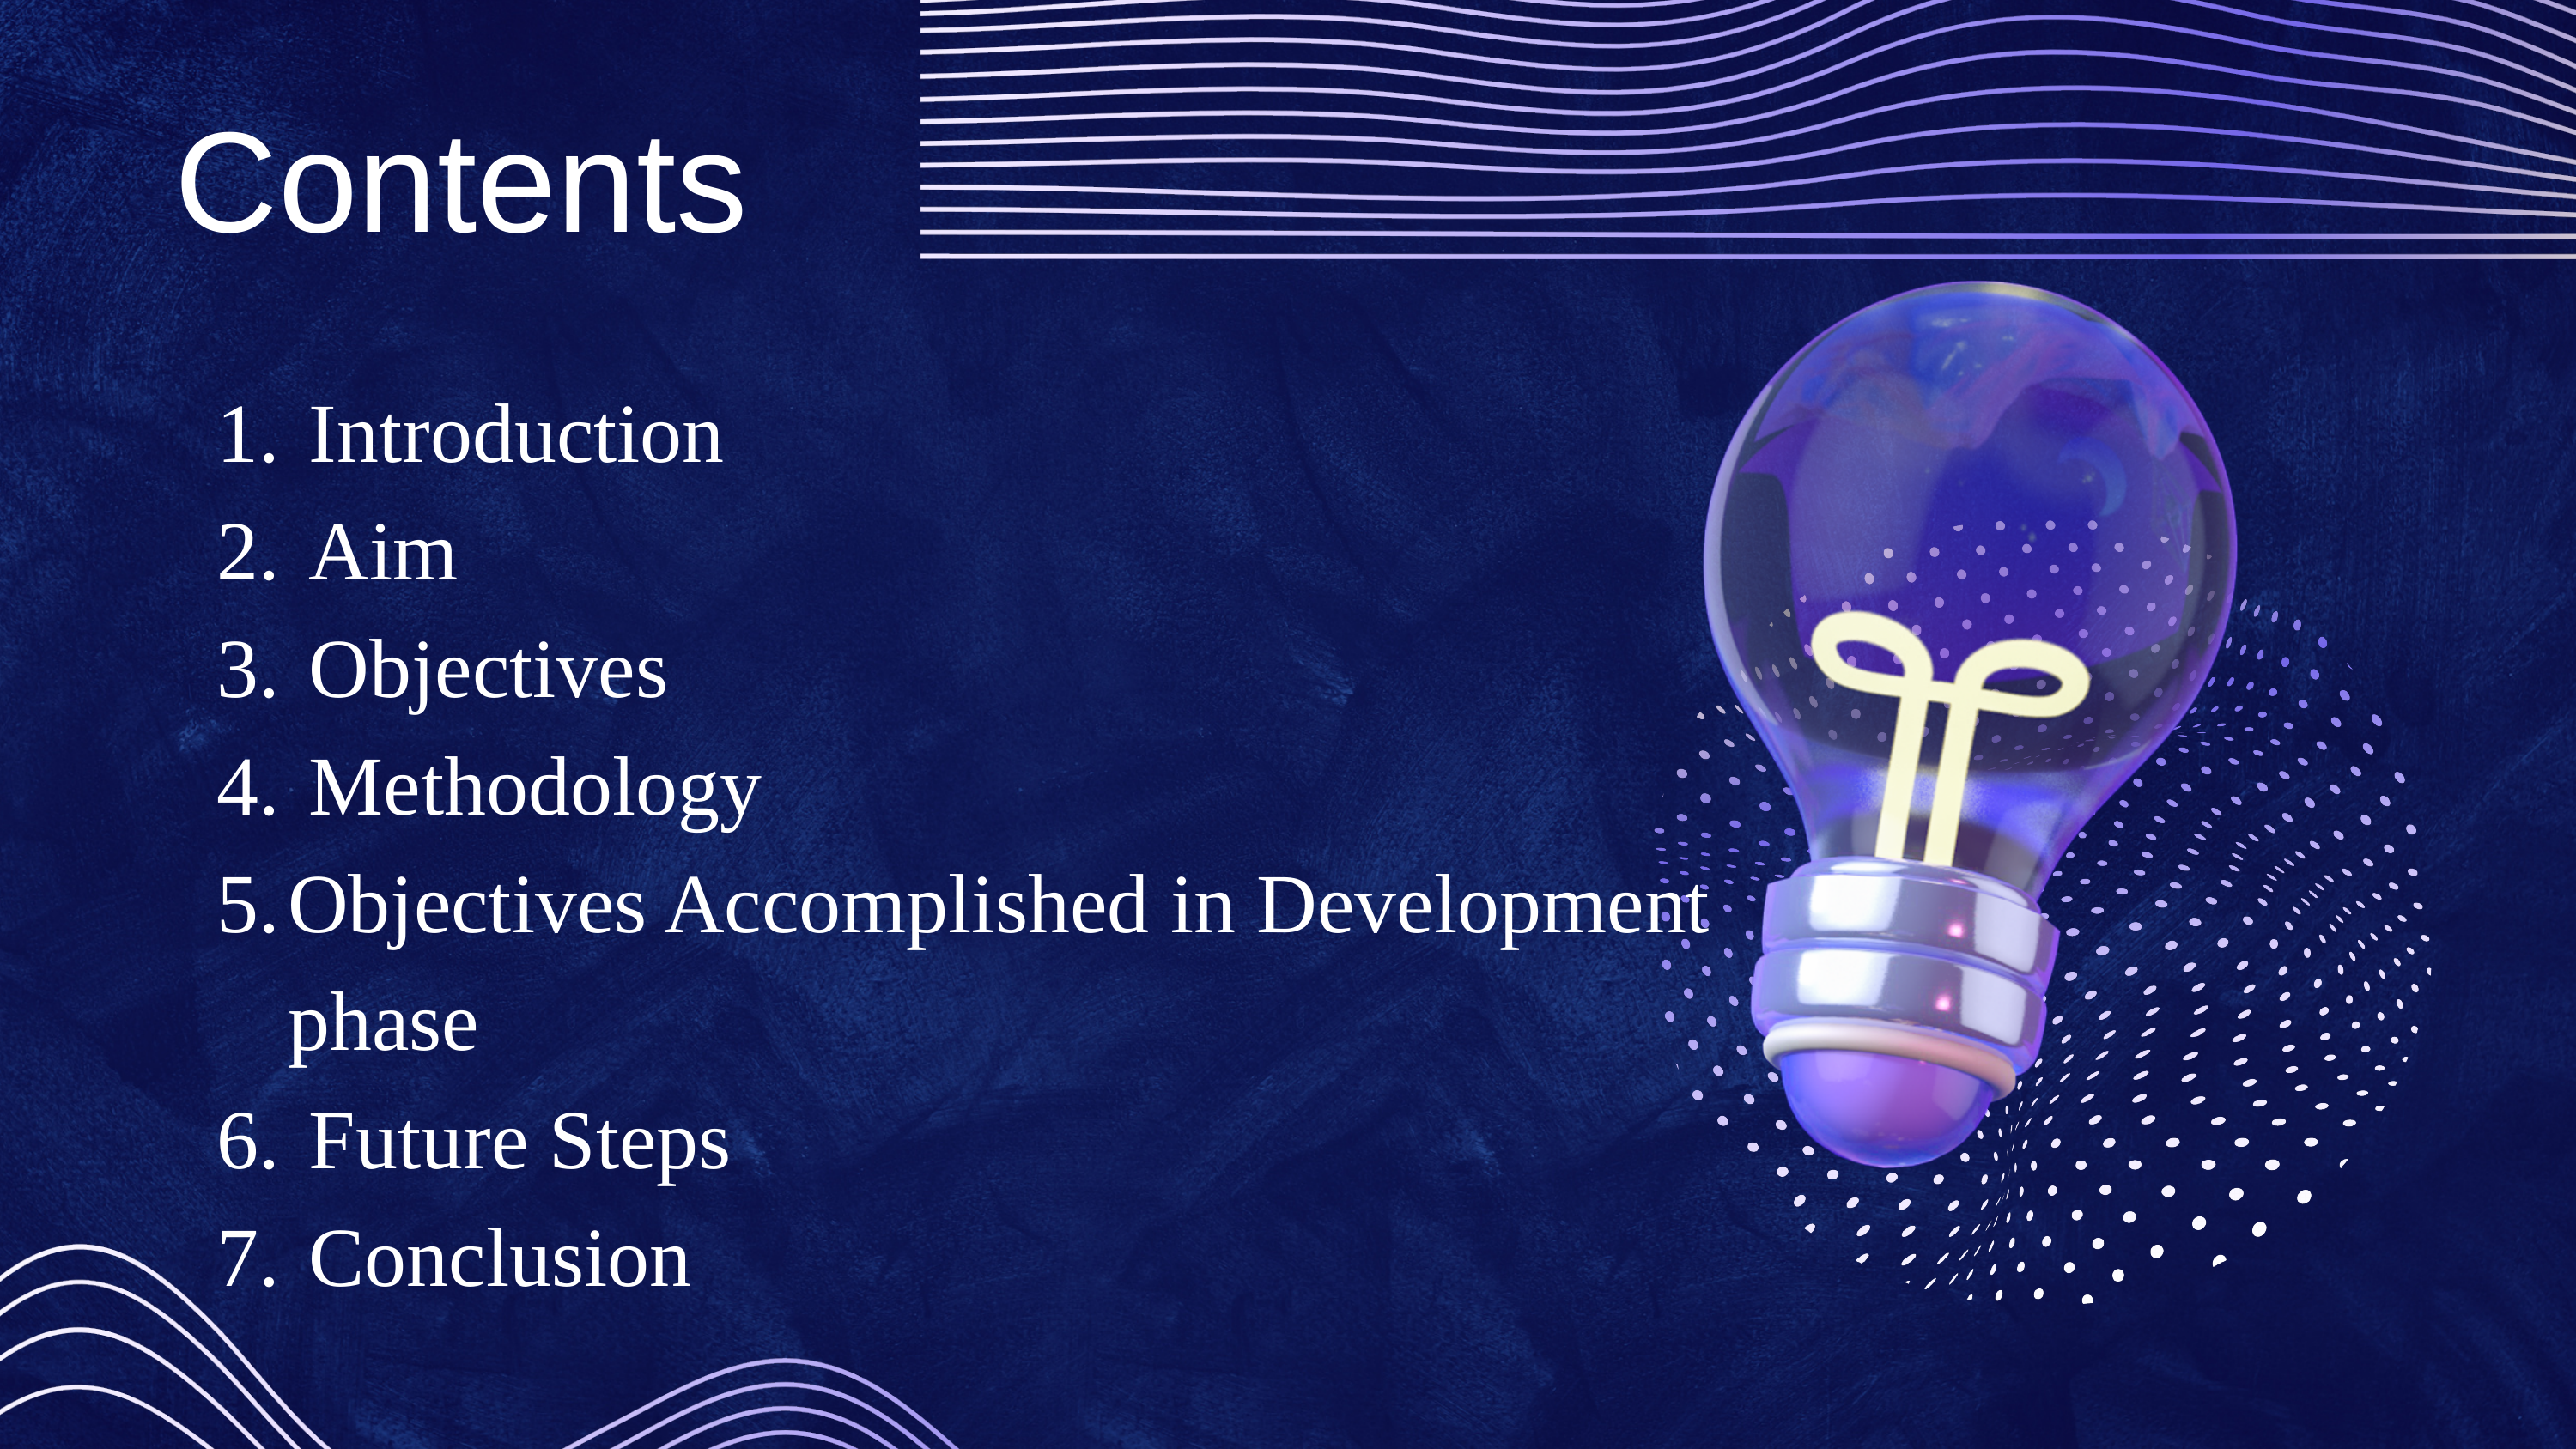

Contents

 Introduction
 Aim
 Objectives
 Methodology
Objectives Accomplished in Development phase
 Future Steps
 Conclusion